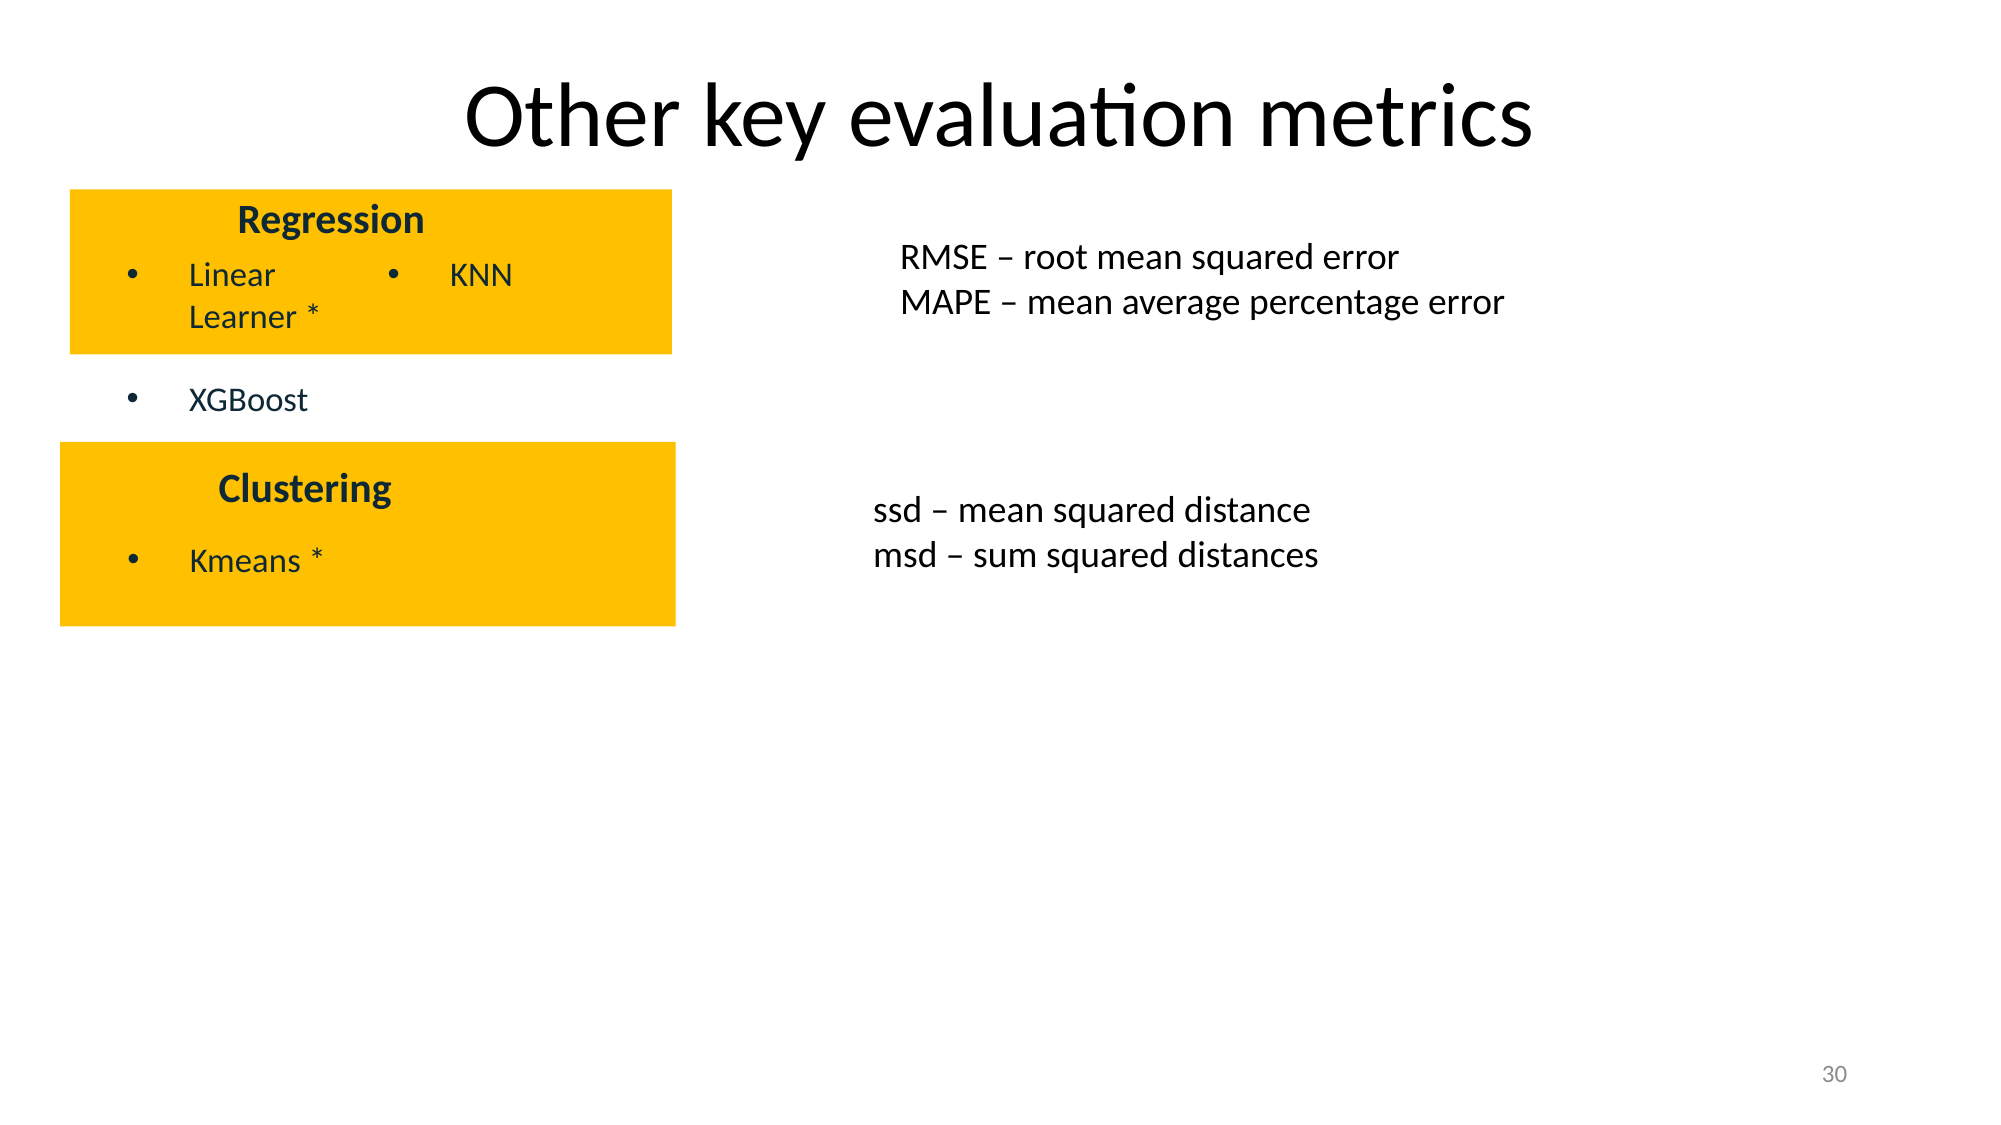

# Other key evaluation metrics
Regression

RMSE – root mean squared error
MAPE – mean average percentage error
Linear Learner *

XGBoost
KNN

Clustering
ssd – mean squared distance
msd – sum squared distances
Kmeans *
30